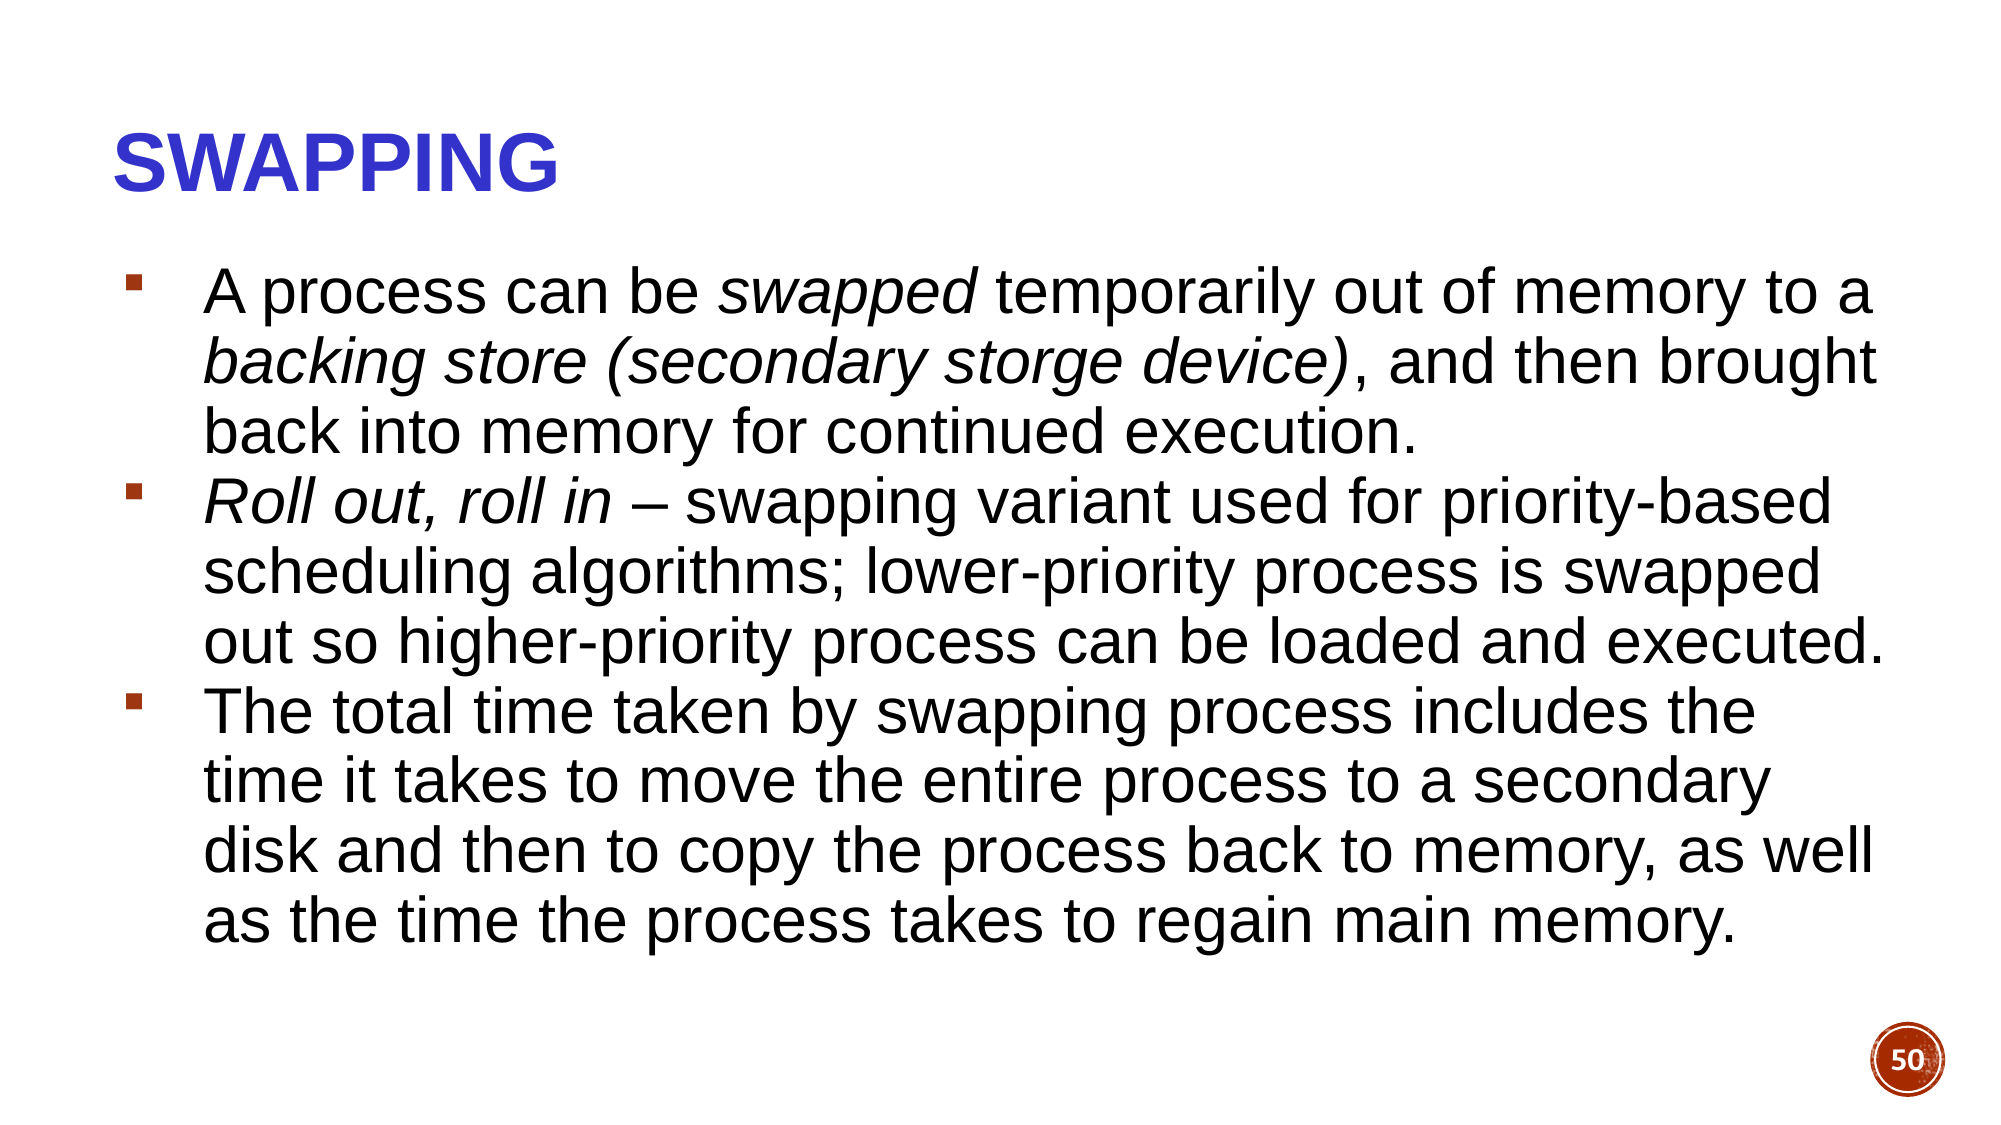

# Swapping
A process can be swapped temporarily out of memory to a backing store (secondary storge device), and then brought back into memory for continued execution.
Roll out, roll in – swapping variant used for priority-based scheduling algorithms; lower-priority process is swapped out so higher-priority process can be loaded and executed.
The total time taken by swapping process includes the time it takes to move the entire process to a secondary disk and then to copy the process back to memory, as well as the time the process takes to regain main memory.
50